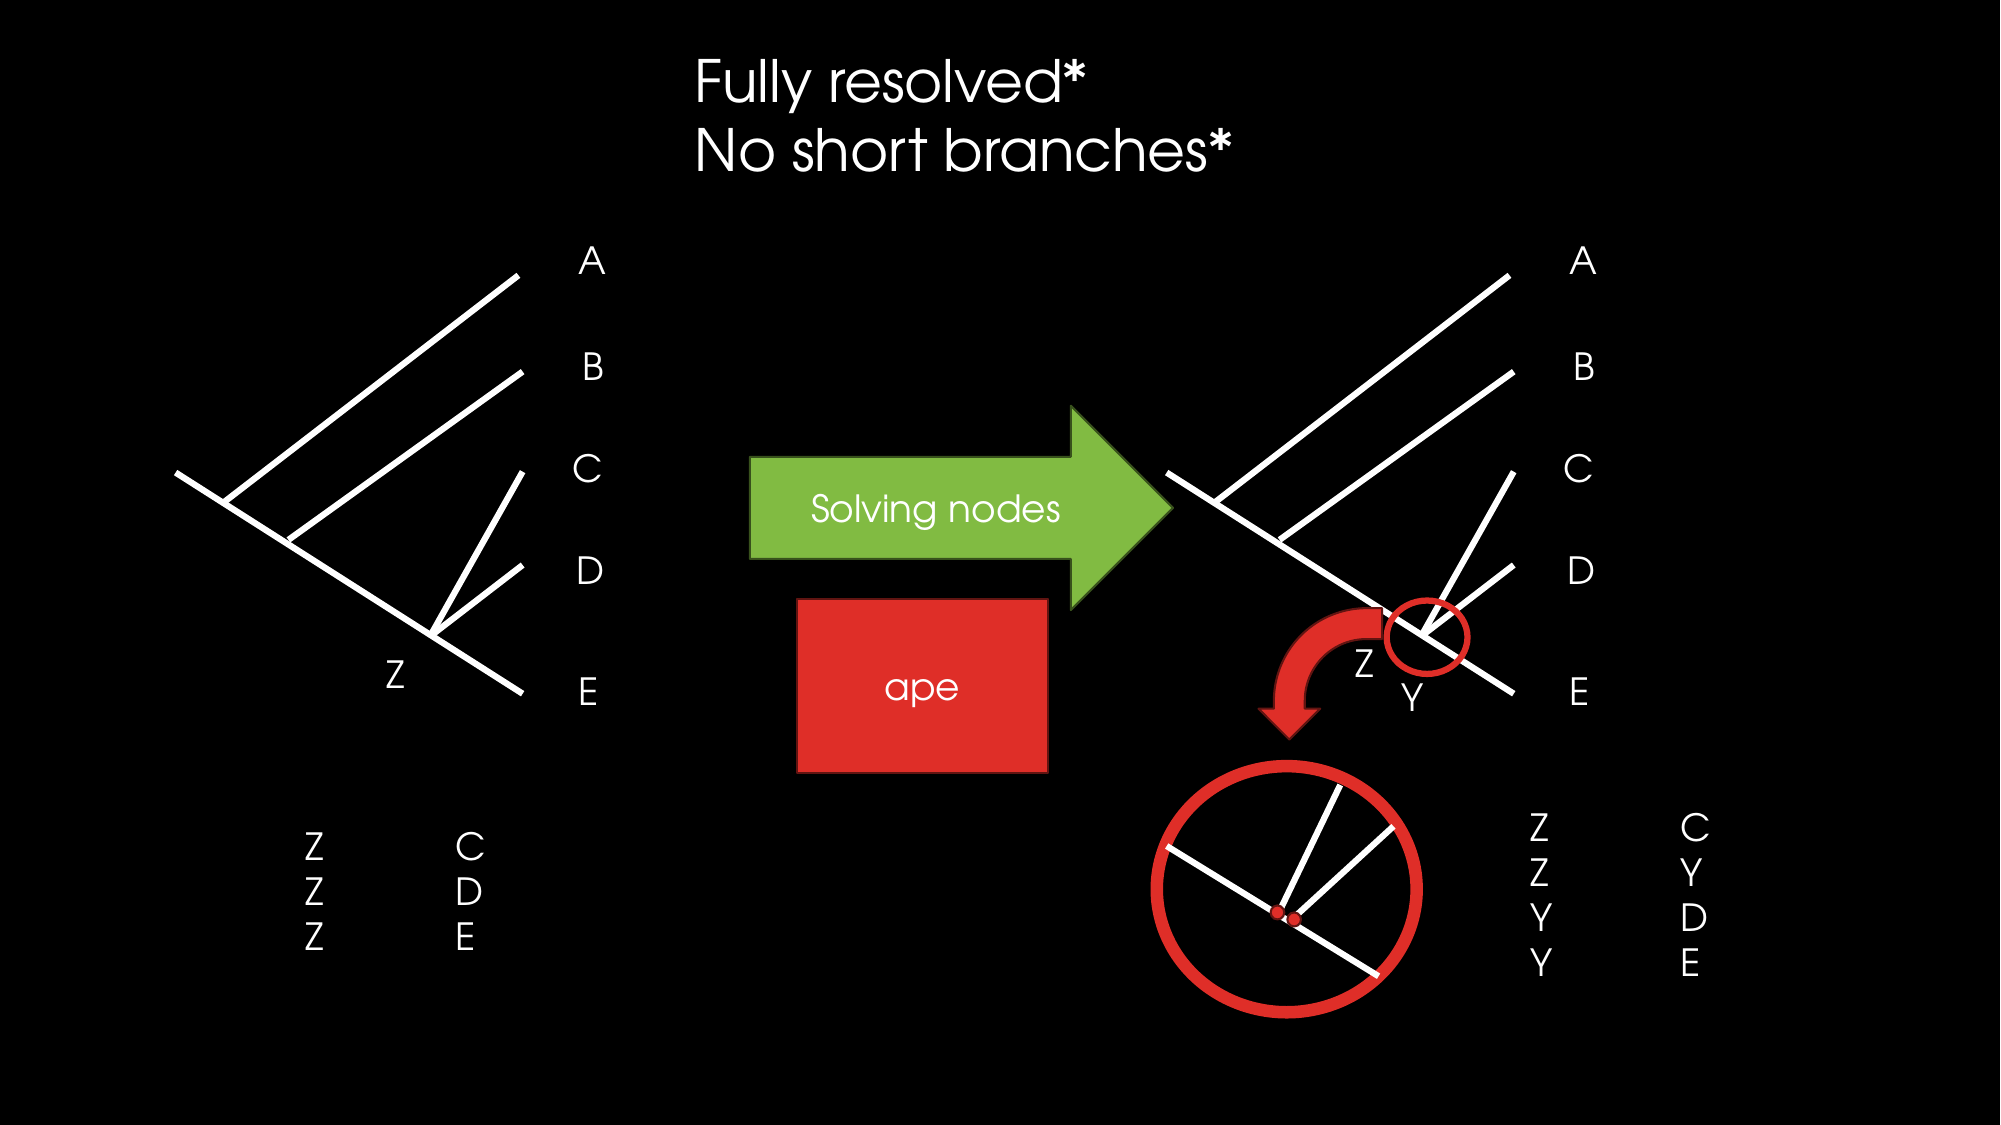

Fully resolved*
No short branches*
A
A
B
B
Solving nodes
C
C
D
D
ape

Z
Z
E
E
Y

Z	C
Z	Y
Y	D
Y	E
Z	C
Z	D
Z	E